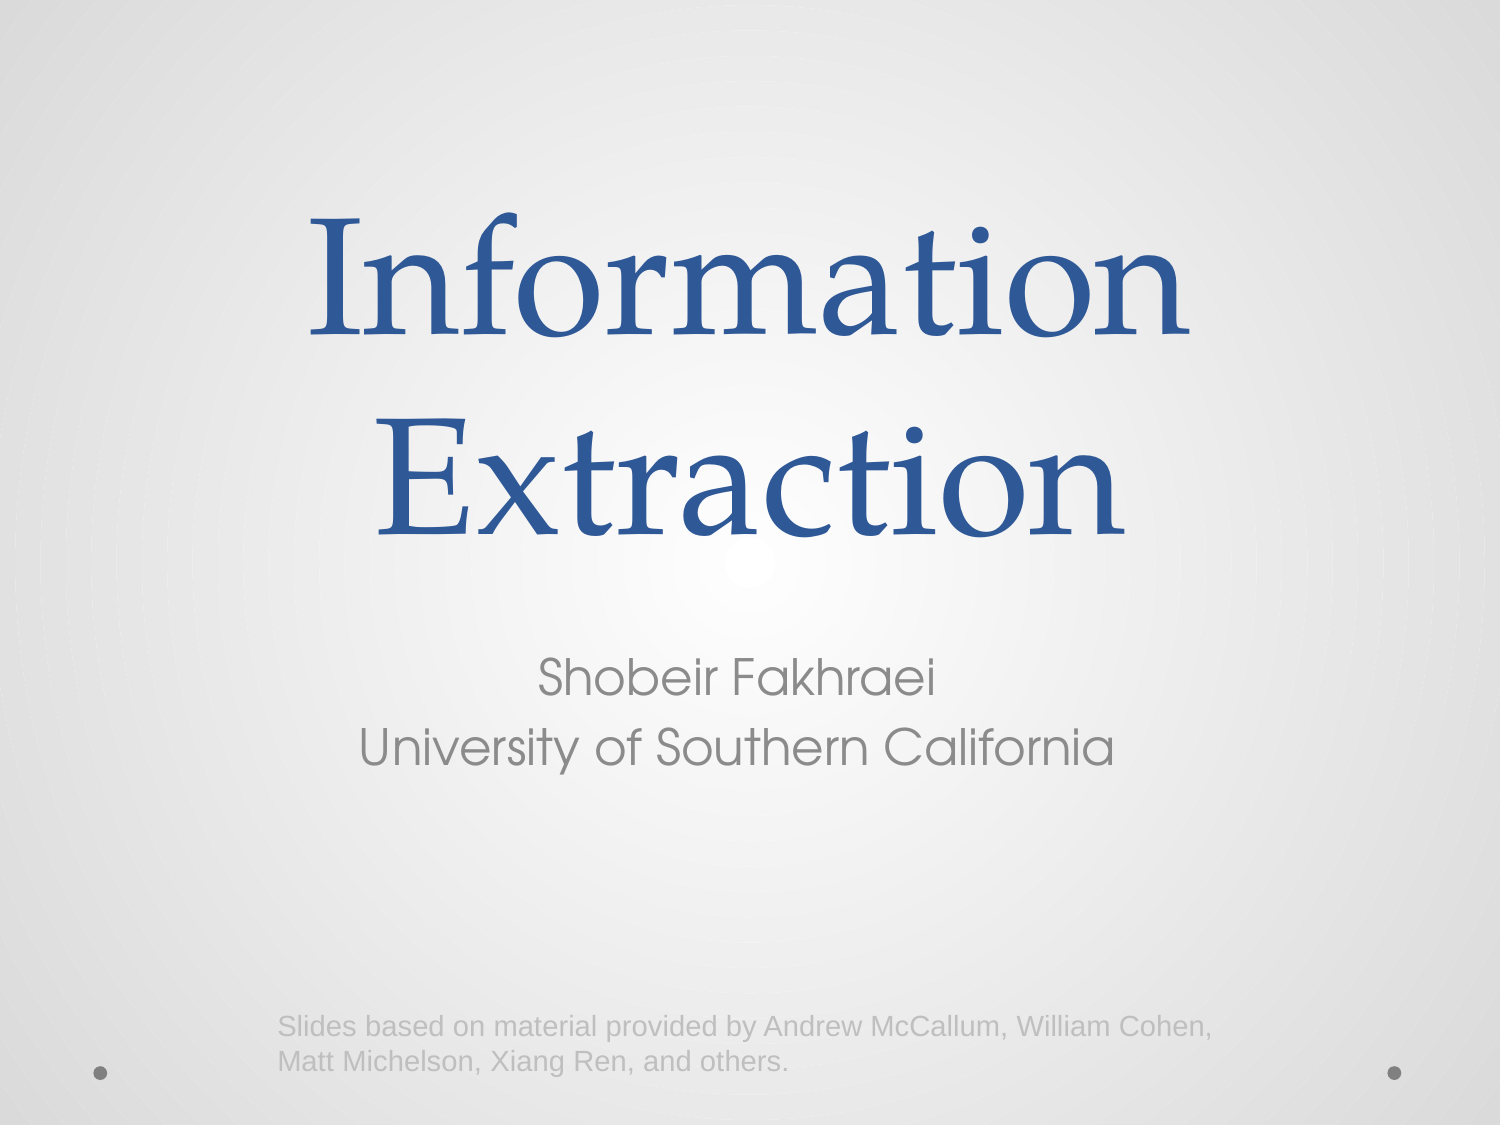

# Information Extraction
Shobeir Fakhraei
University of Southern California
Slides based on material provided by Andrew McCallum, William Cohen, Matt Michelson, Xiang Ren, and others.